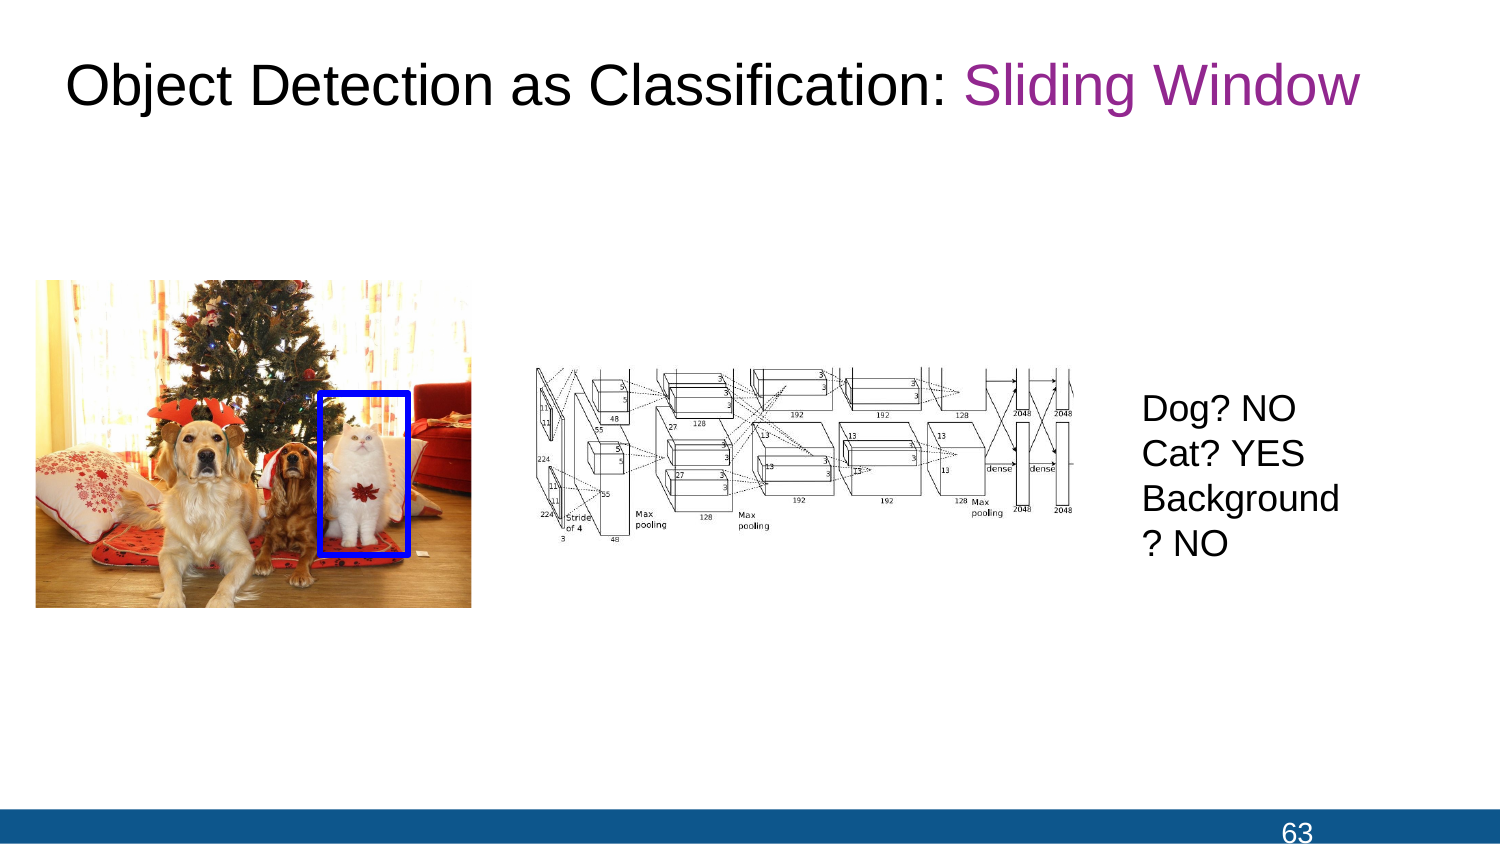

Object Detection as Classification: Sliding Window
#

Dog? NO  Cat? YES
Background? NO
63